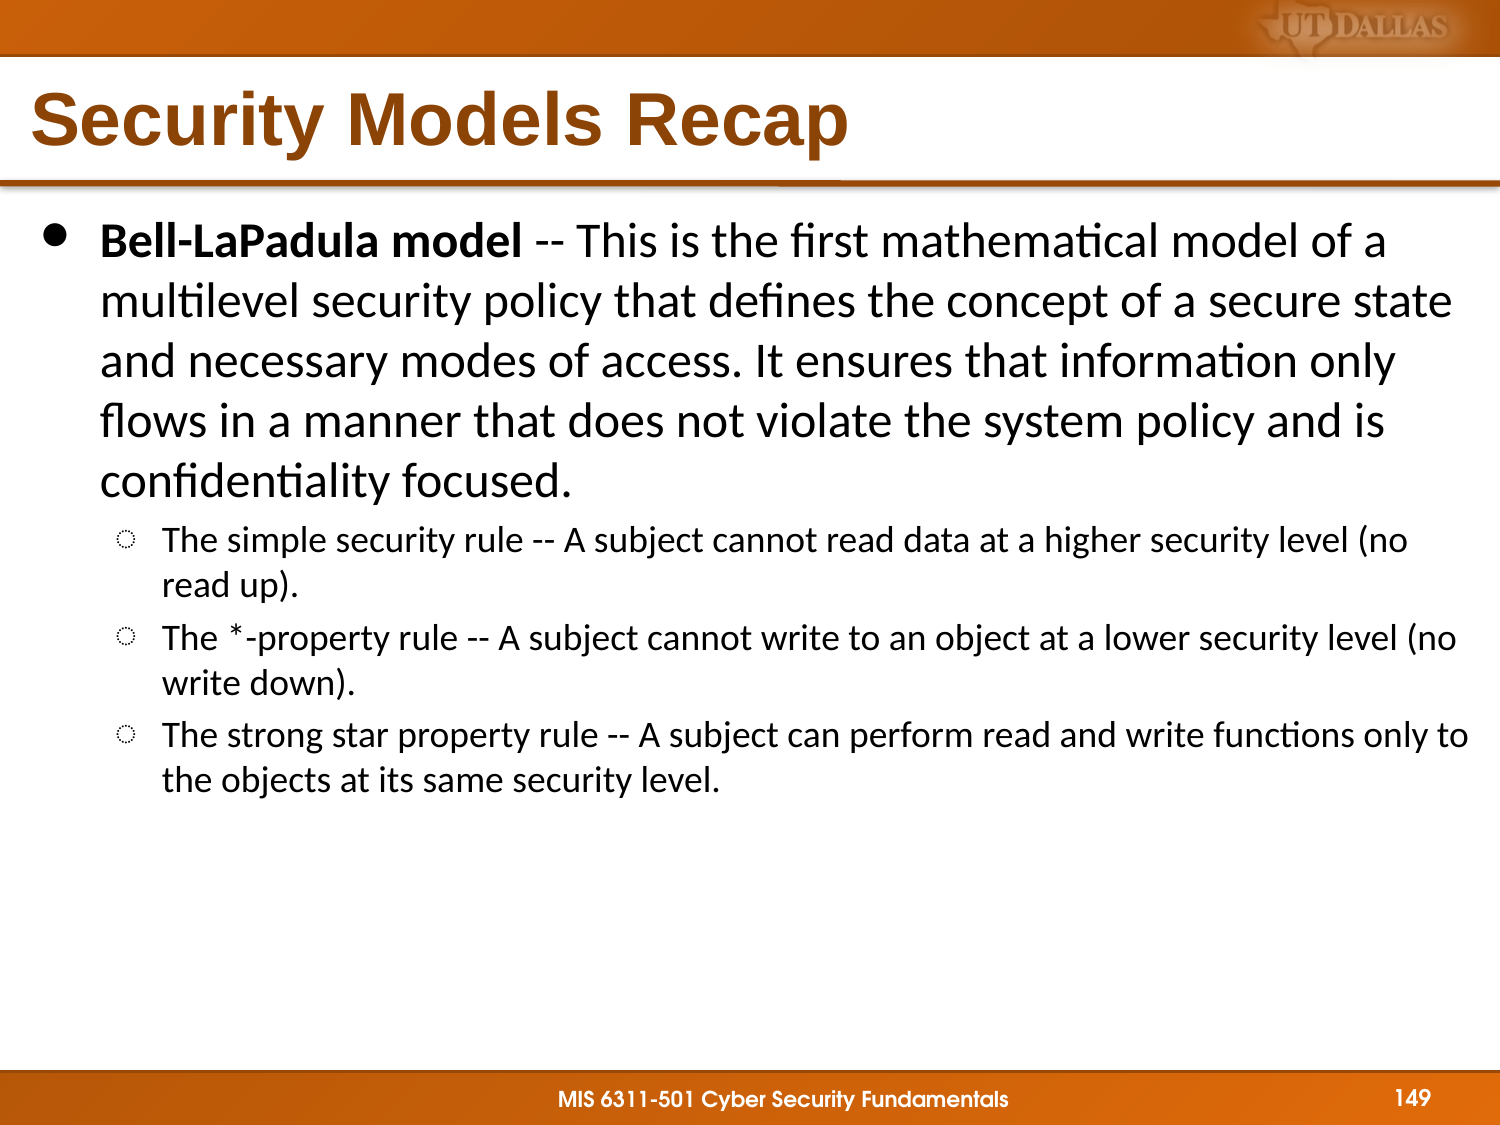

# Security Models Recap
Bell-LaPadula model -- This is the first mathematical model of a multilevel security policy that defines the concept of a secure state and necessary modes of access. It ensures that information only flows in a manner that does not violate the system policy and is confidentiality focused.
The simple security rule -- A subject cannot read data at a higher security level (no read up).
The *-property rule -- A subject cannot write to an object at a lower security level (no write down).
The strong star property rule -- A subject can perform read and write functions only to the objects at its same security level.
149